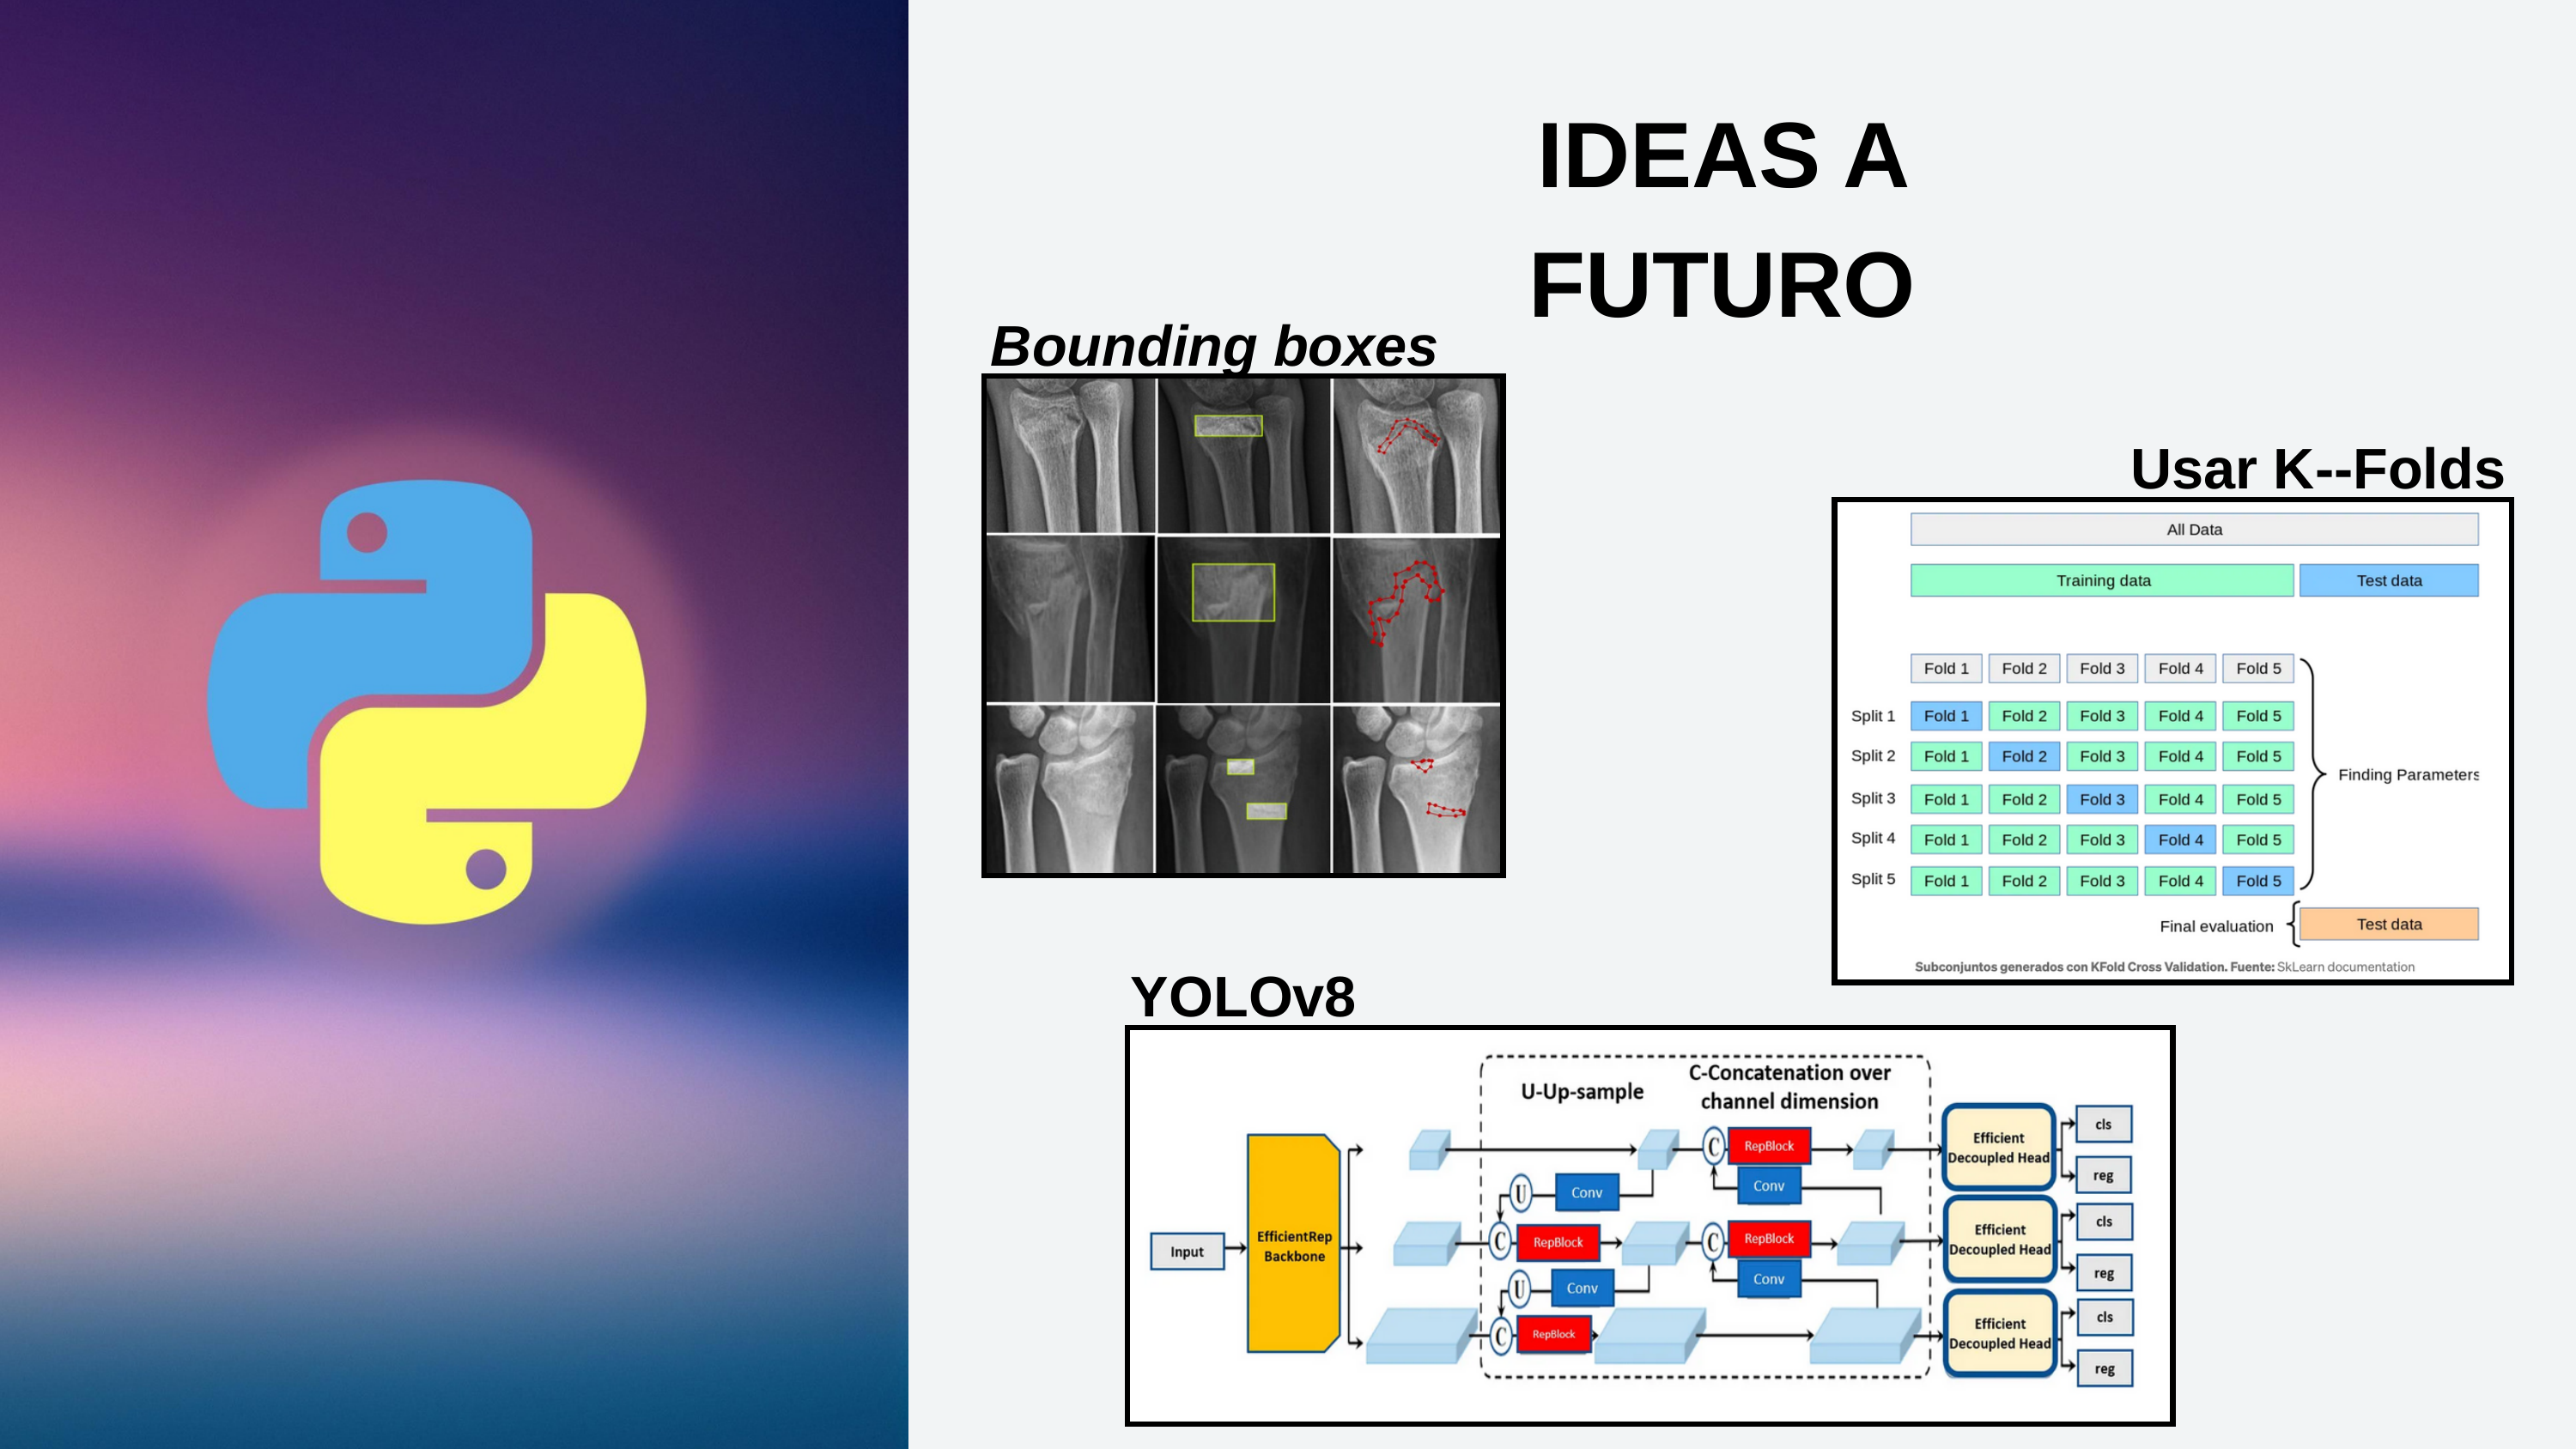

IDEAS A FUTURO
Bounding boxes

Usar K--Folds

YOLOv8